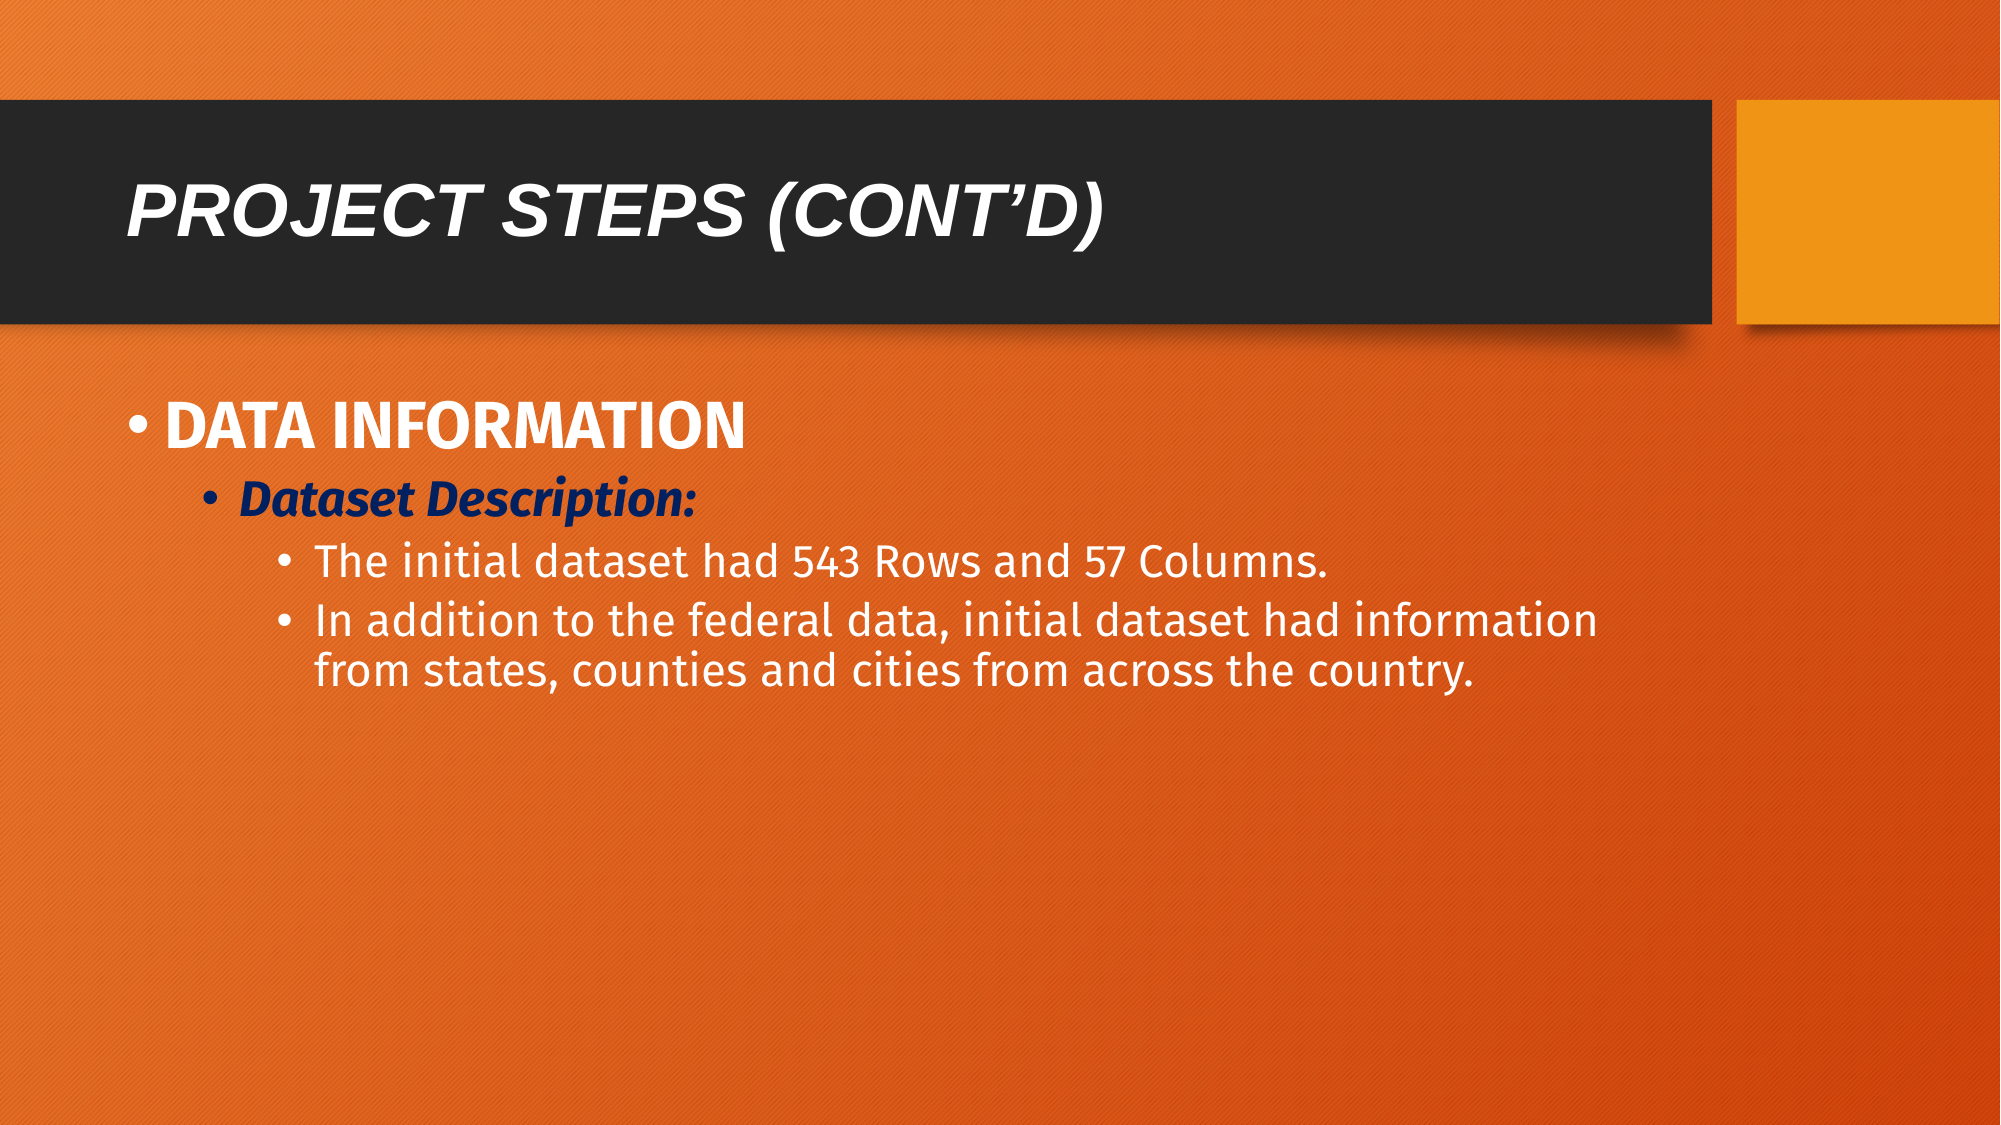

# PROJECT STEPS (CONT’D)
DATA INFORMATION
Dataset Description:
The initial dataset had 543 Rows and 57 Columns.
In addition to the federal data, initial dataset had information from states, counties and cities from across the country.